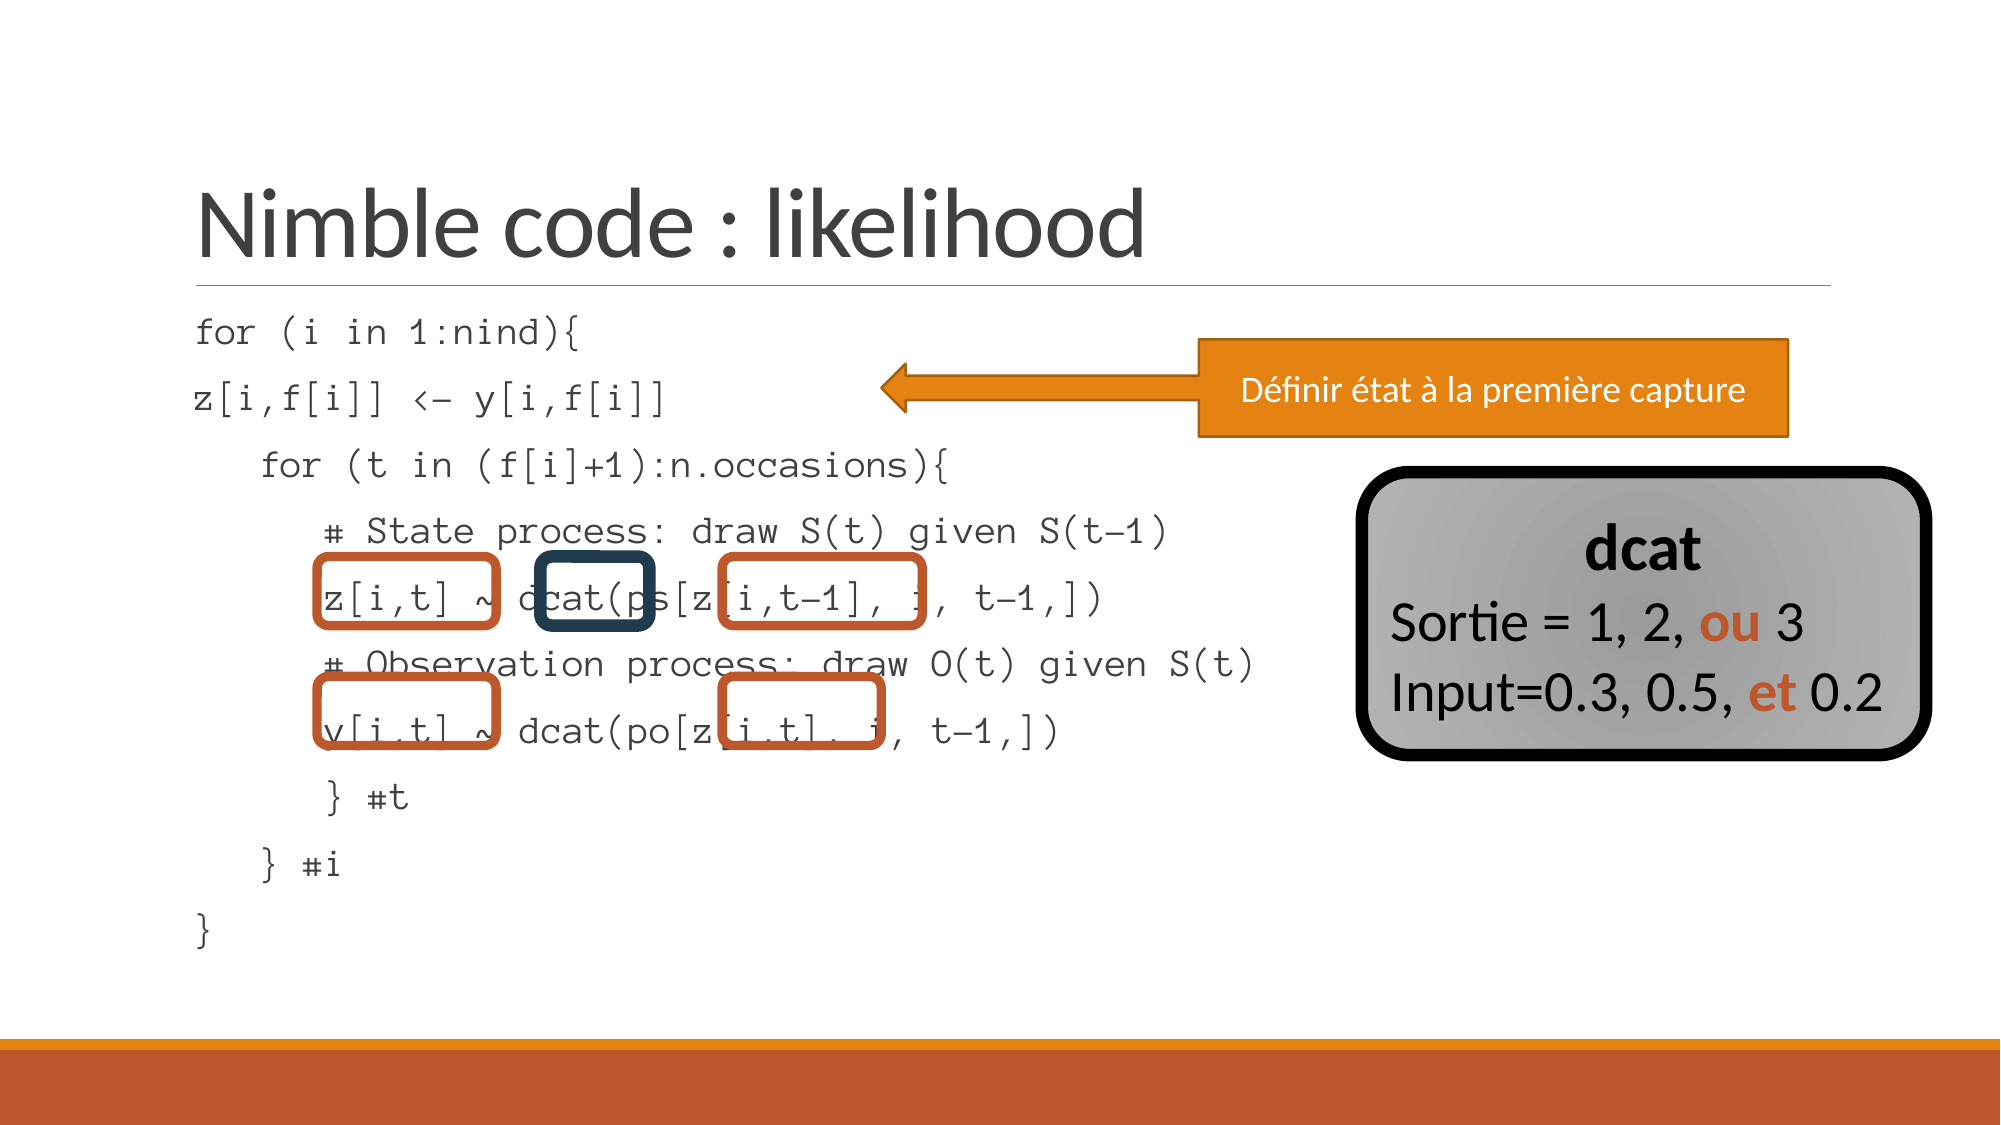

# Nimble code : likelihood
for (i in 1:nind){
z[i,f[i]] <- y[i,f[i]]
   for (t in (f[i]+1):n.occasions){
      # State process: draw S(t) given S(t-1)
      z[i,t] ~ dcat(ps[z[i,t-1], i, t-1,])
      # Observation process: draw O(t) given S(t)
      y[i,t] ~ dcat(po[z[i,t], i, t-1,])
      } #t
   } #i
}
Définir état à la première capture
dcat
Sortie = 1, 2, ou 3
Input=0.3, 0.5, et 0.2